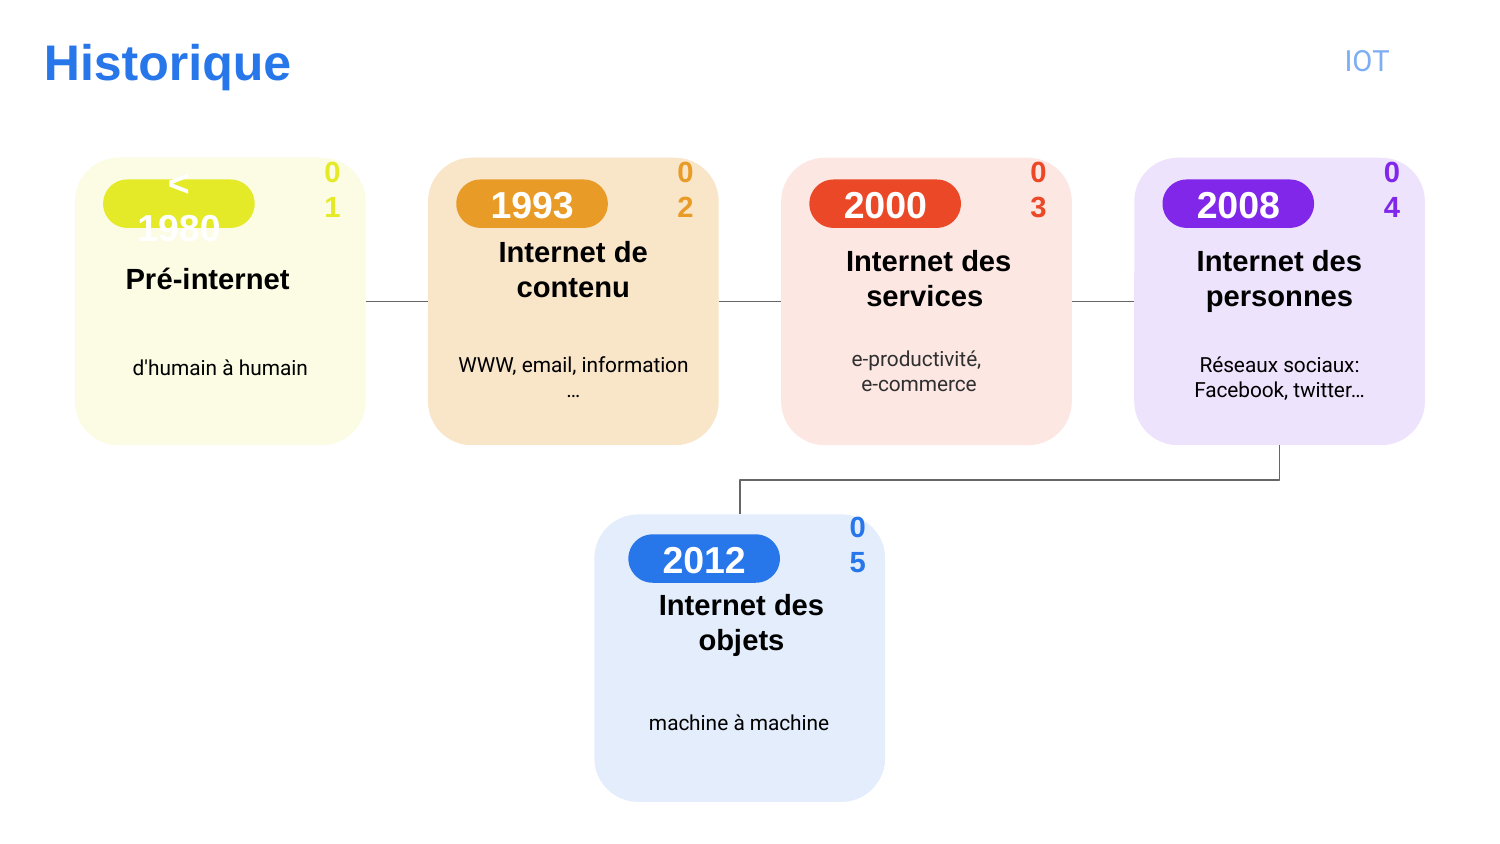

# Historique
IOT

01
< 1980
Pré-internet
d'humain à humain

02
1993
Internet de contenu
WWW, email, information …
03
2000
Internet des services
e-productivité,
e-commerce

04
2008
Internet des personnes
Réseaux sociaux:
Facebook, twitter…
05
2012
Internet des objets
machine à machine